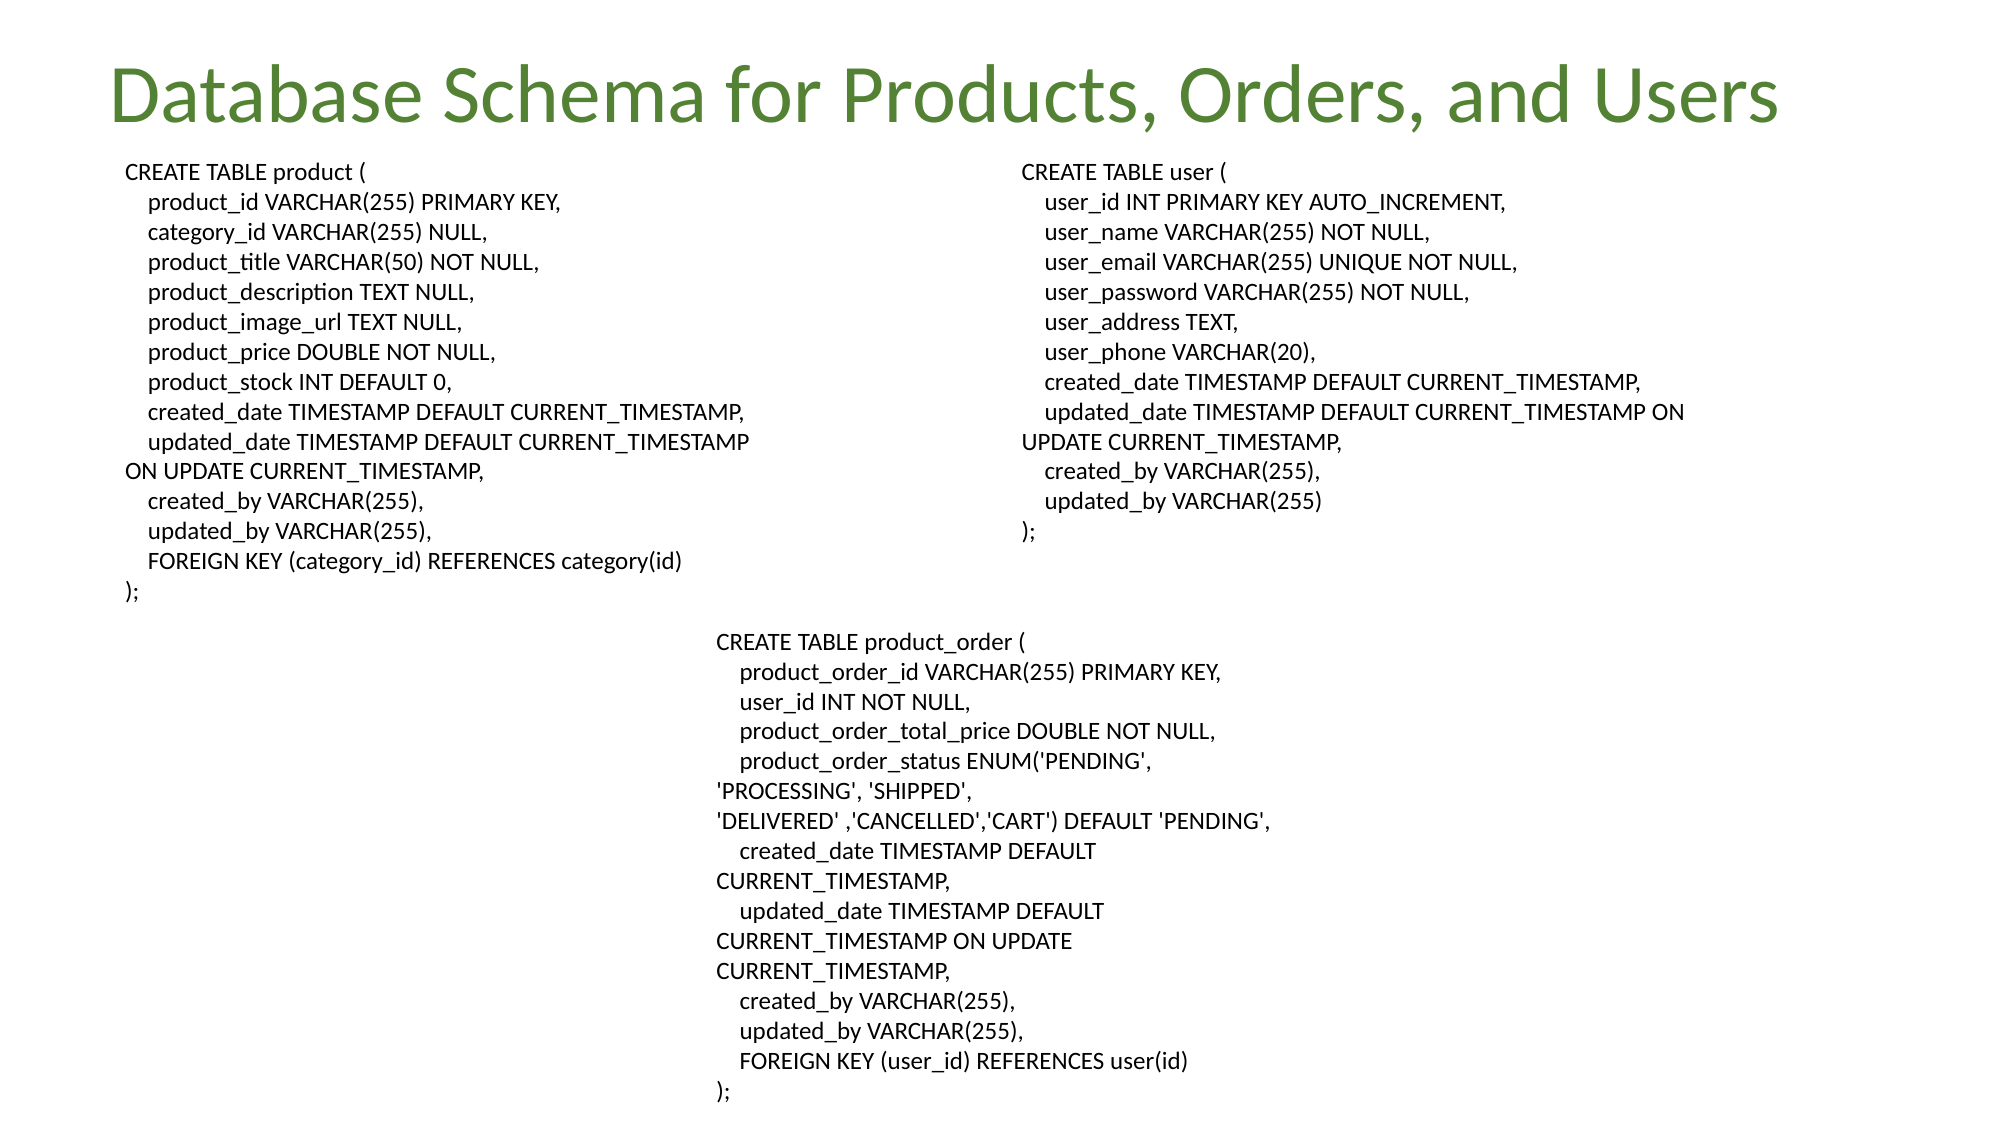

Database Schema for Products, Orders, and Users
CREATE TABLE product (
    product_id VARCHAR(255) PRIMARY KEY,
    category_id VARCHAR(255) NULL,
    product_title VARCHAR(50) NOT NULL,
    product_description TEXT NULL,
    product_image_url TEXT NULL,
    product_price DOUBLE NOT NULL,
    product_stock INT DEFAULT 0,
    created_date TIMESTAMP DEFAULT CURRENT_TIMESTAMP,
    updated_date TIMESTAMP DEFAULT CURRENT_TIMESTAMP ON UPDATE CURRENT_TIMESTAMP,
    created_by VARCHAR(255),
    updated_by VARCHAR(255),
    FOREIGN KEY (category_id) REFERENCES category(id)
);
CREATE TABLE user (
    user_id INT PRIMARY KEY AUTO_INCREMENT,
    user_name VARCHAR(255) NOT NULL,
    user_email VARCHAR(255) UNIQUE NOT NULL,
    user_password VARCHAR(255) NOT NULL,
    user_address TEXT,
    user_phone VARCHAR(20),
    created_date TIMESTAMP DEFAULT CURRENT_TIMESTAMP,
    updated_date TIMESTAMP DEFAULT CURRENT_TIMESTAMP ON UPDATE CURRENT_TIMESTAMP,
    created_by VARCHAR(255),
    updated_by VARCHAR(255)
);
CREATE TABLE product_order (
    product_order_id VARCHAR(255) PRIMARY KEY,
    user_id INT NOT NULL,
    product_order_total_price DOUBLE NOT NULL,
    product_order_status ENUM('PENDING', 'PROCESSING', 'SHIPPED', 'DELIVERED' ,'CANCELLED','CART') DEFAULT 'PENDING',
    created_date TIMESTAMP DEFAULT CURRENT_TIMESTAMP,
    updated_date TIMESTAMP DEFAULT CURRENT_TIMESTAMP ON UPDATE CURRENT_TIMESTAMP,
    created_by VARCHAR(255),
    updated_by VARCHAR(255),
    FOREIGN KEY (user_id) REFERENCES user(id)
);